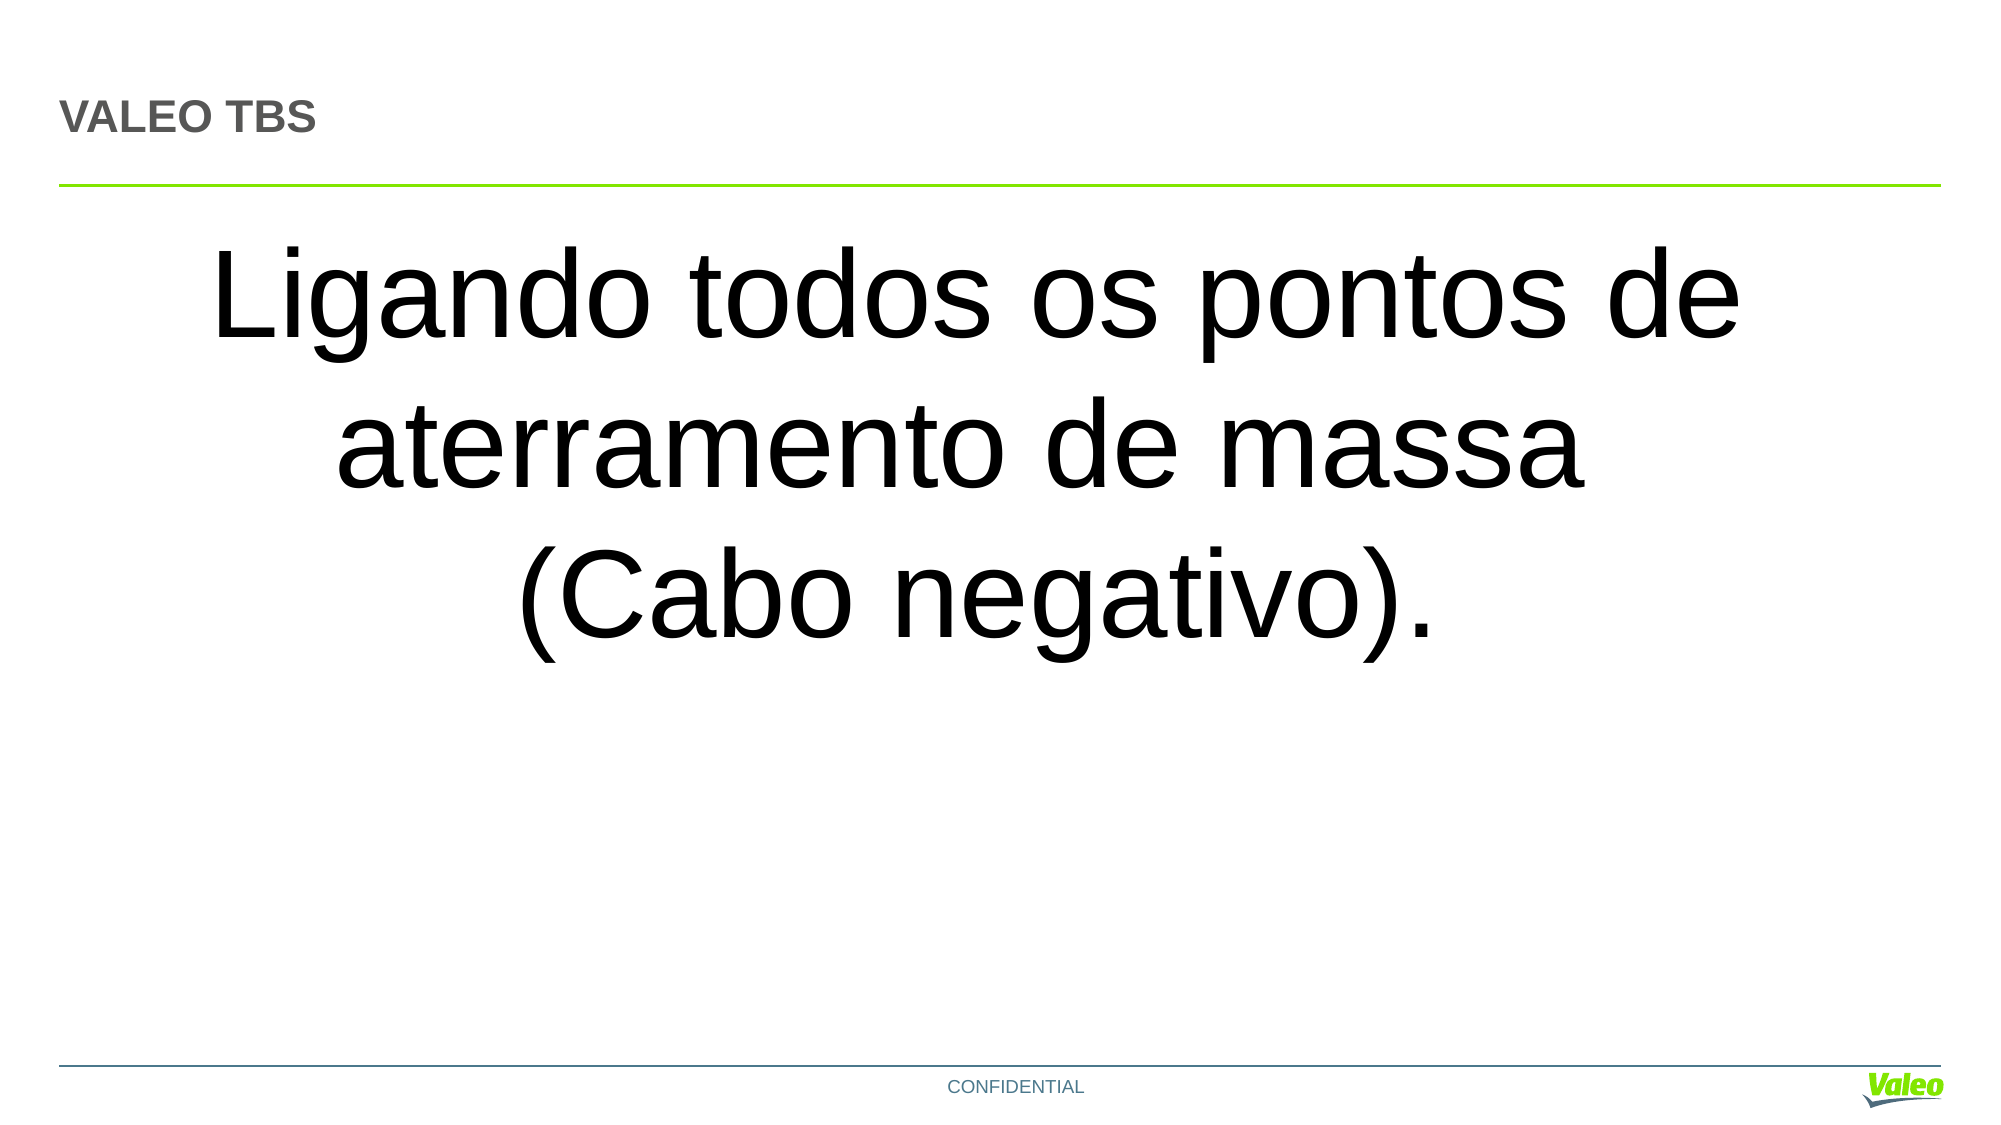

VALEO TBS
Ligando todos os pontos de aterramento de massa  (Cabo negativo).